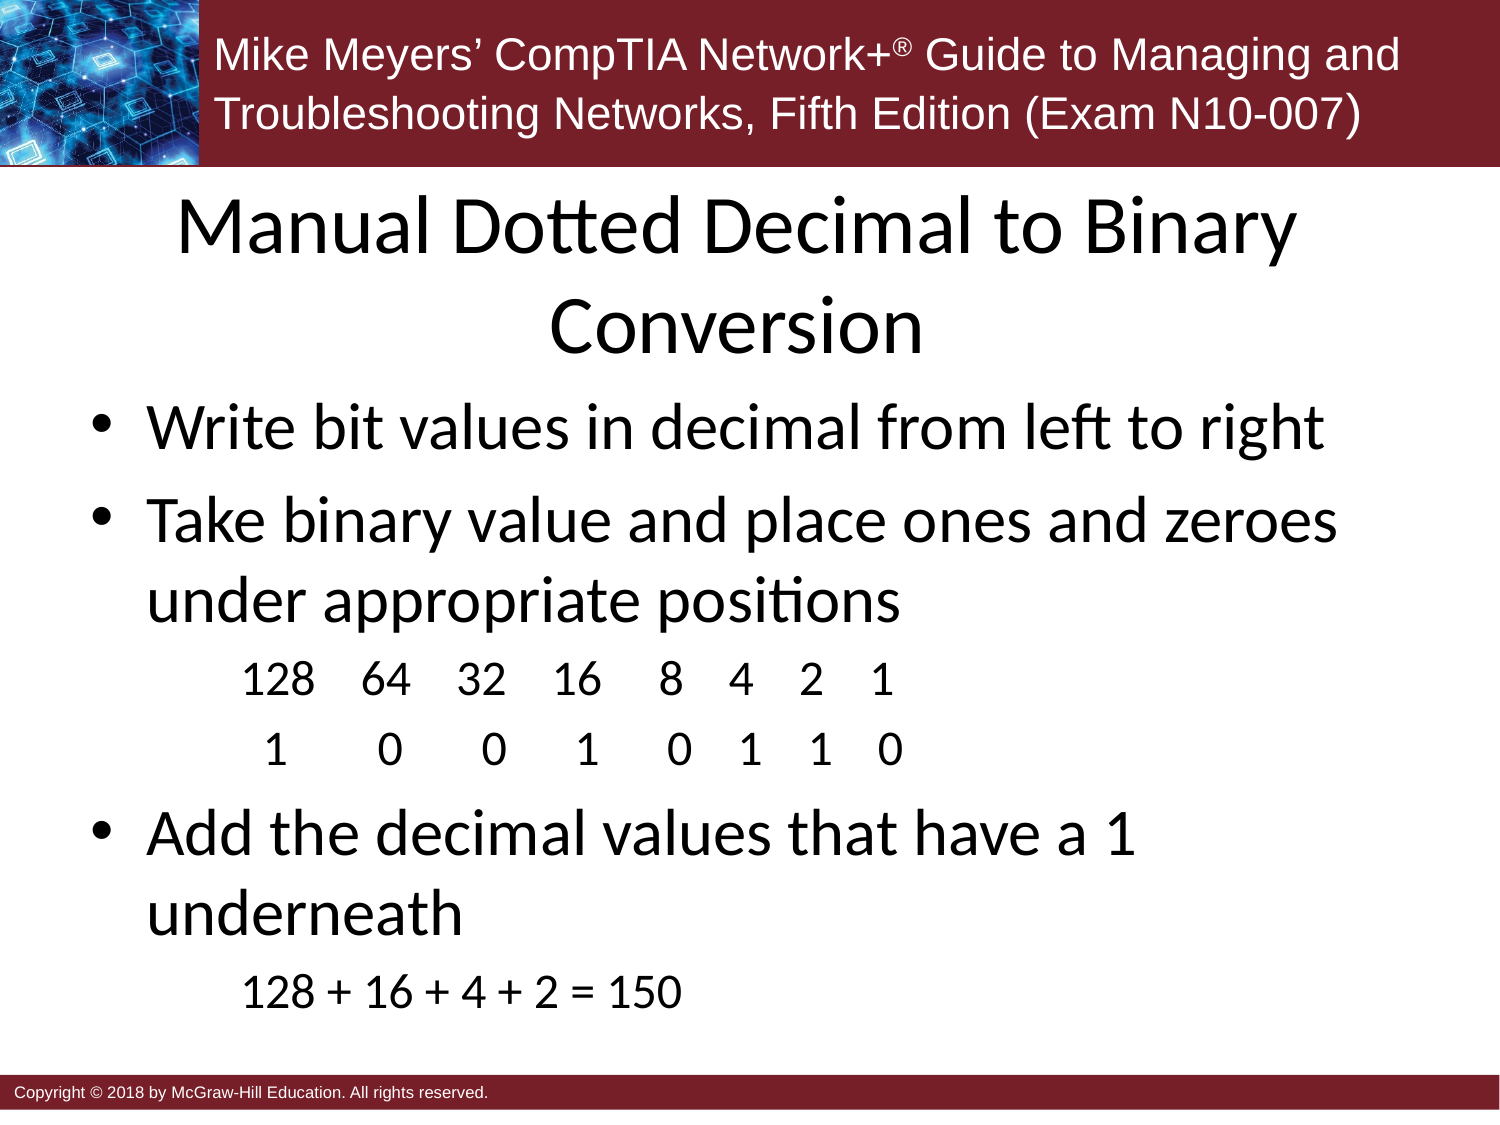

# Manual Dotted Decimal to Binary Conversion
Write bit values in decimal from left to right
Take binary value and place ones and zeroes under appropriate positions
128    64    32    16     8    4    2    1
  1        0       0      1      0    1    1    0
Add the decimal values that have a 1 underneath
128 + 16 + 4 + 2 = 150